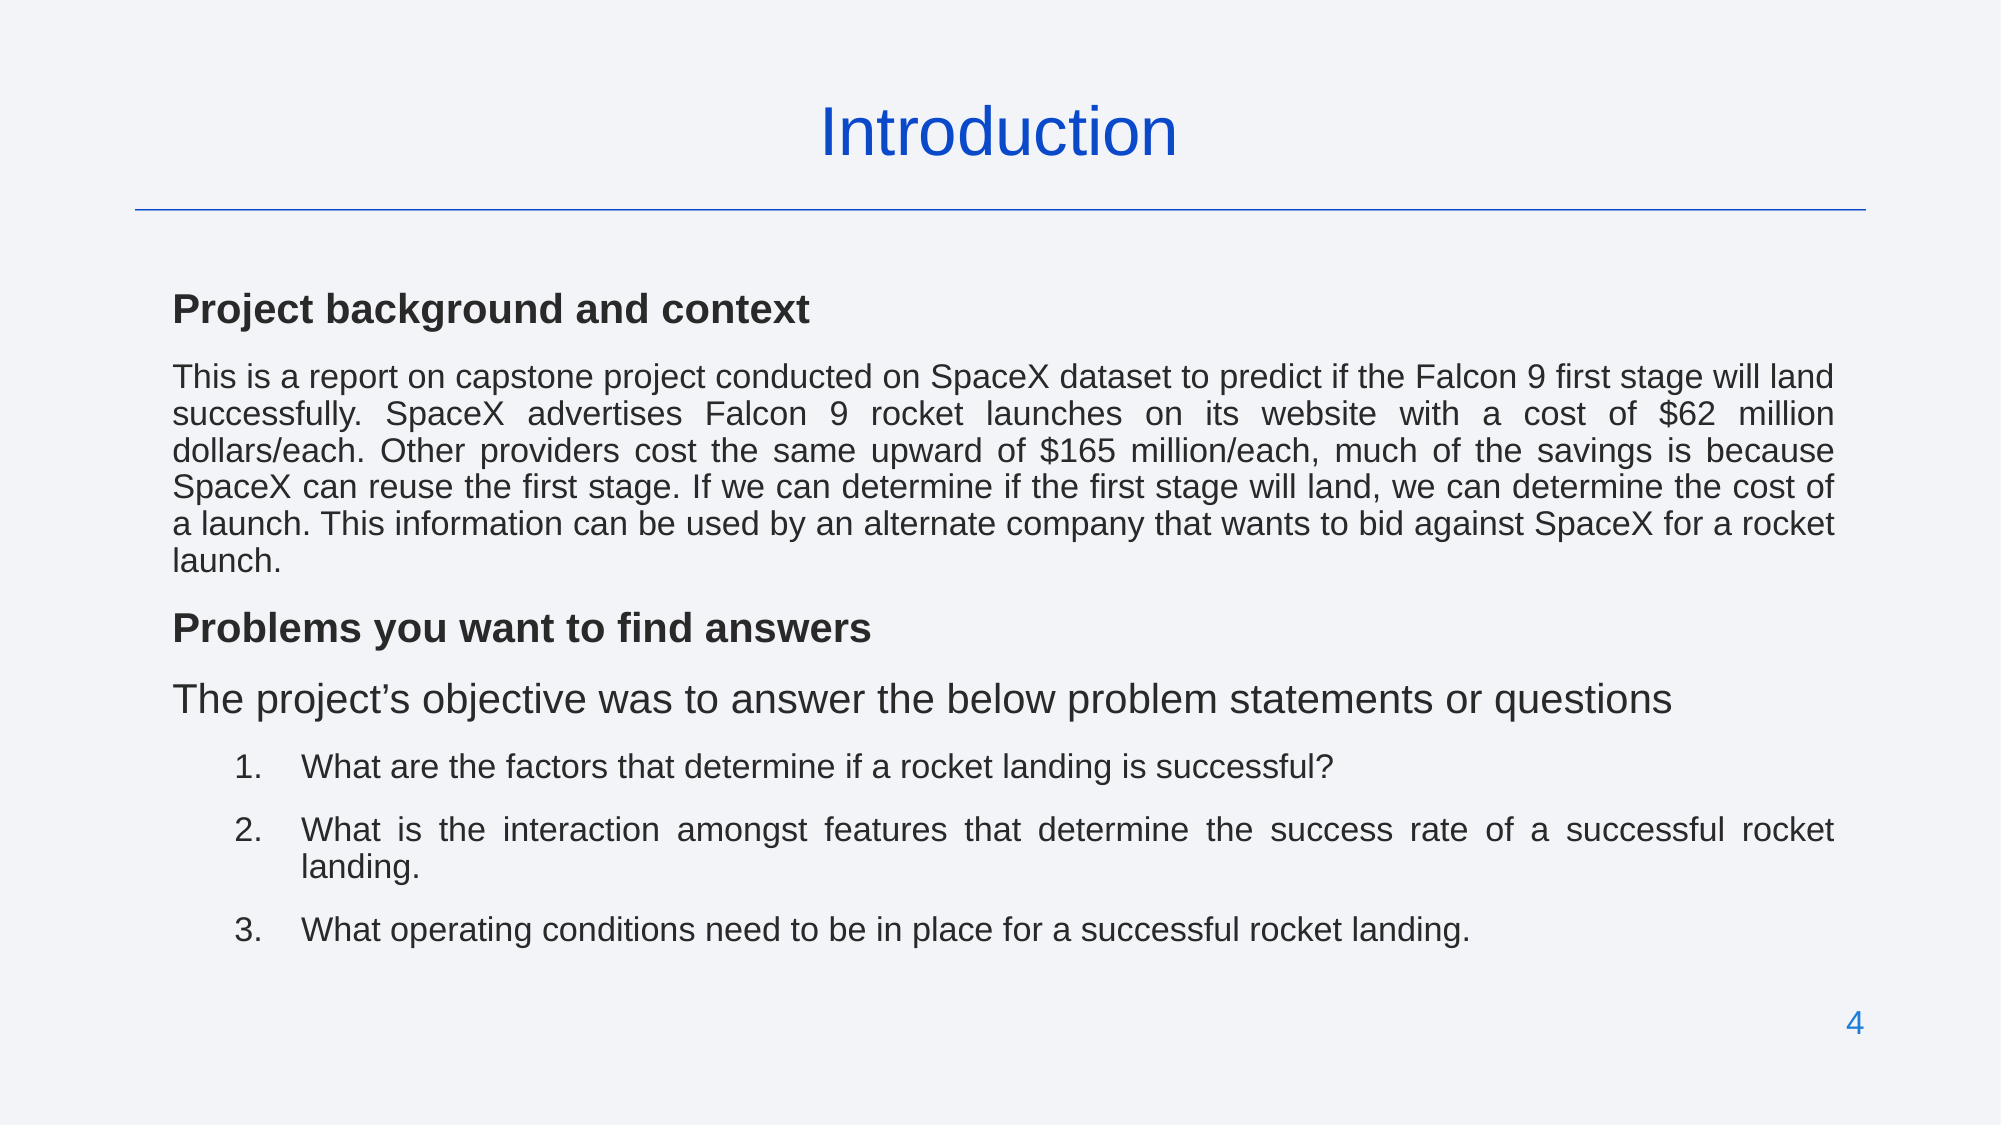

Introduction
Project background and context
This is a report on capstone project conducted on SpaceX dataset to predict if the Falcon 9 first stage will land successfully. SpaceX advertises Falcon 9 rocket launches on its website with a cost of $62 million dollars/each. Other providers cost the same upward of $165 million/each, much of the savings is because SpaceX can reuse the first stage. If we can determine if the first stage will land, we can determine the cost of a launch. This information can be used by an alternate company that wants to bid against SpaceX for a rocket launch.
Problems you want to find answers
The project’s objective was to answer the below problem statements or questions
What are the factors that determine if a rocket landing is successful?
What is the interaction amongst features that determine the success rate of a successful rocket landing.
What operating conditions need to be in place for a successful rocket landing.
4